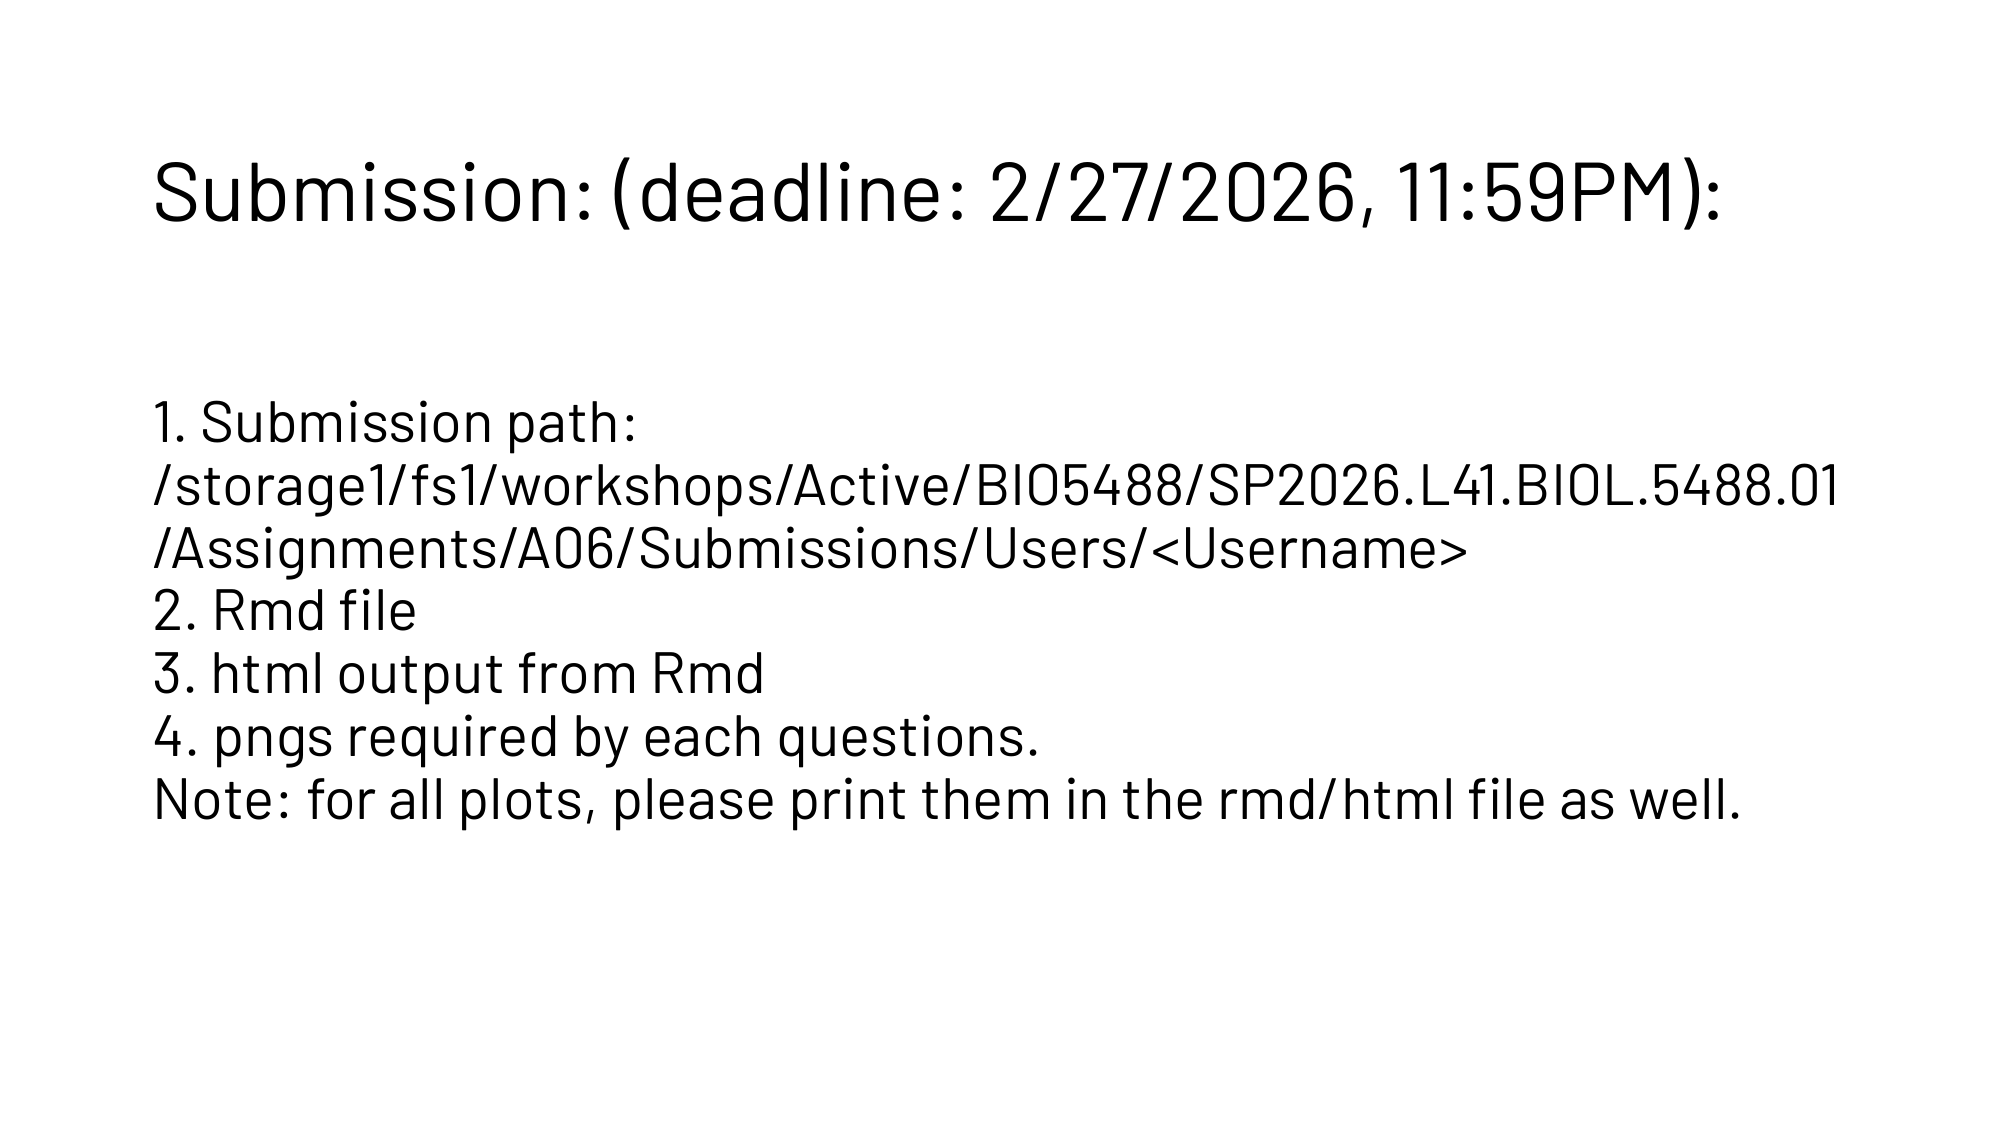

# Submission: (deadline: 2/27/2026, 11:59PM): 1. Submission path: /storage1/fs1/workshops/Active/BIO5488/SP2026.L41.BIOL.5488.01/Assignments/A06/Submissions/Users/<Username> 2. Rmd file 3. html output from Rmd 4. pngs required by each questions. Note: for all plots, please print them in the rmd/html file as well.